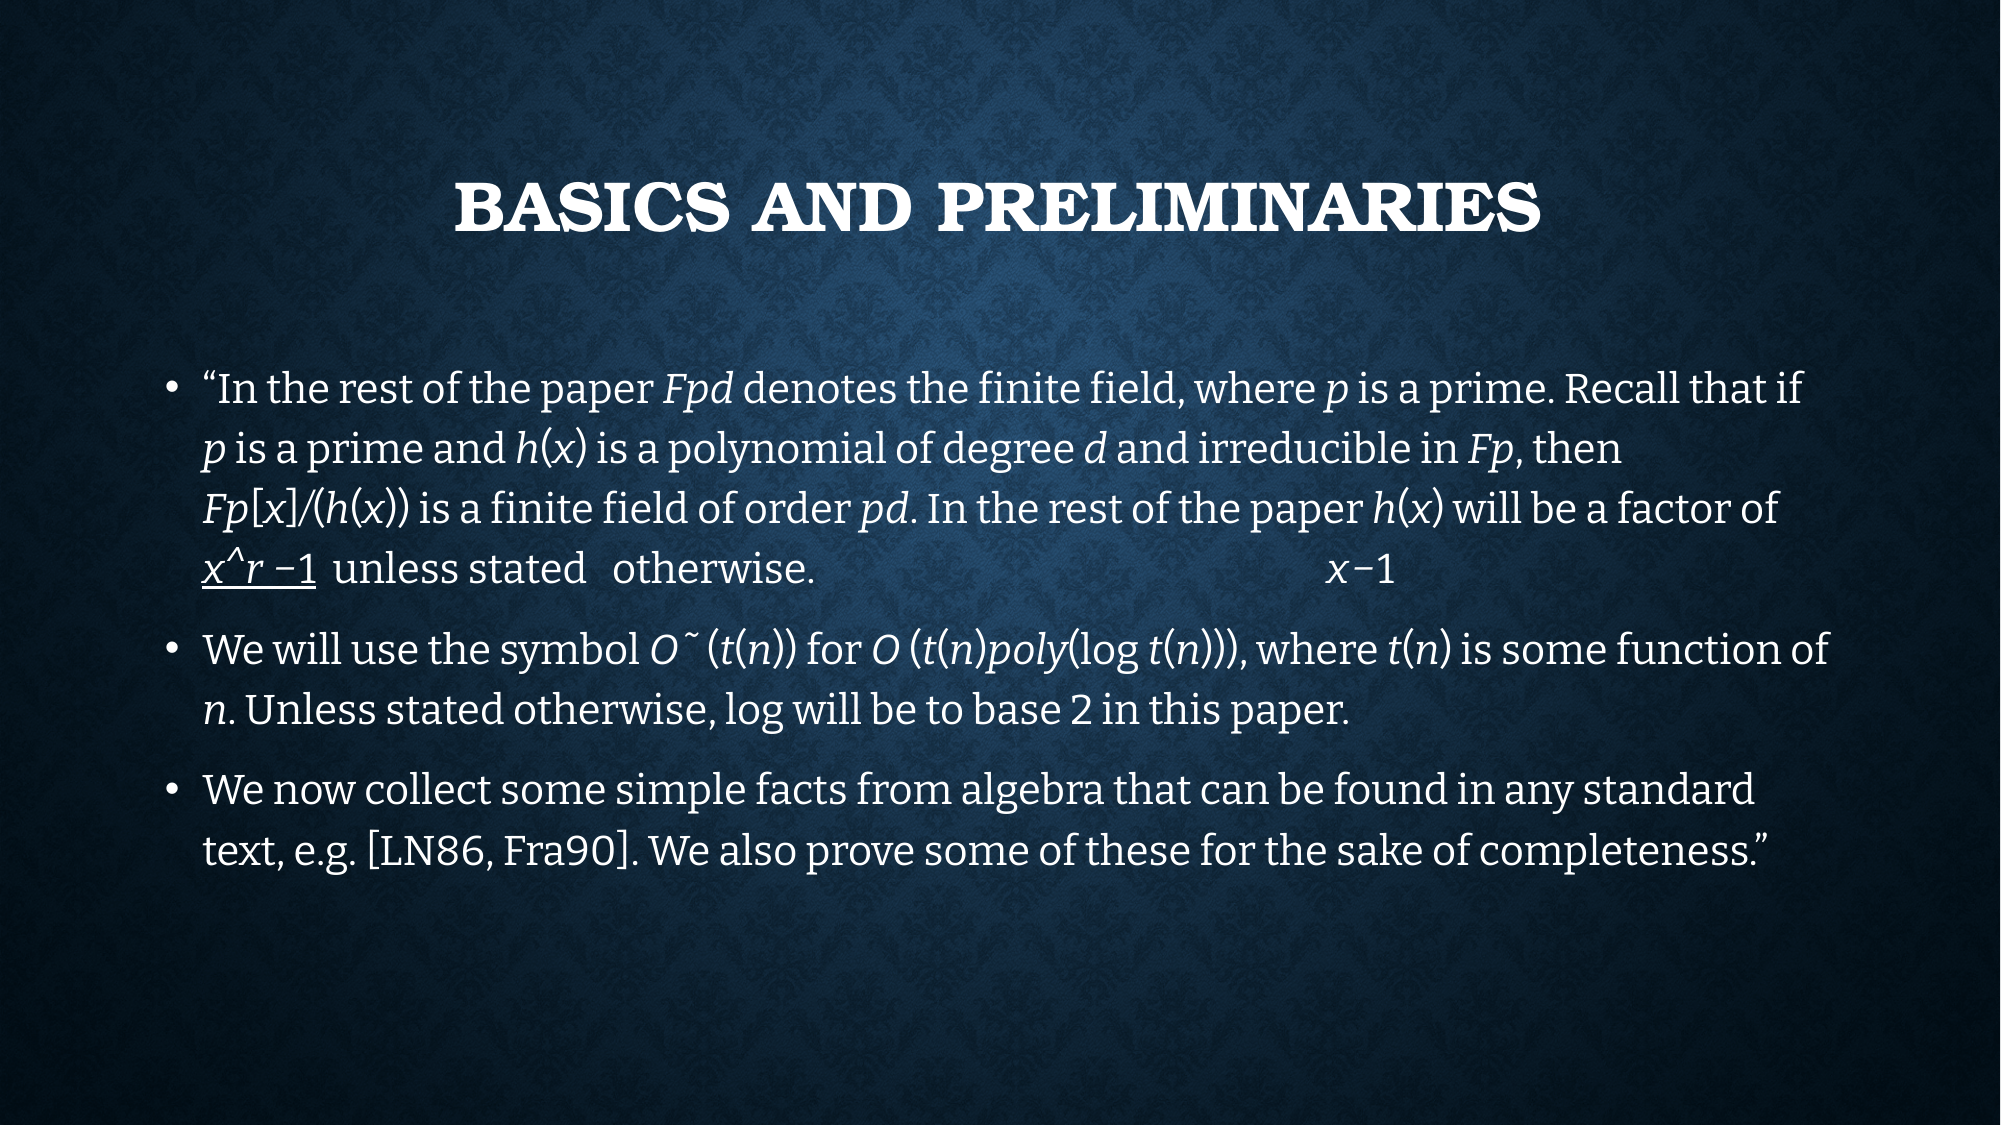

# BASICS AND PRELIMINARIES
“In the rest of the paper Fpd denotes the finite field, where p is a prime. Recall that if p is a prime and h(x) is a polynomial of degree d and irreducible in Fp, then Fp[x]/(h(x)) is a finite field of order pd. In the rest of the paper h(x) will be a factor of  x^r −1  unless stated   otherwise. 			         x−1
We will use the symbol O˜ (t(n)) for O (t(n)poly(log t(n))), where t(n) is some function of n. Unless stated otherwise, log will be to base 2 in this paper.
We now collect some simple facts from algebra that can be found in any standard text, e.g. [LN86, Fra90]. We also prove some of these for the sake of completeness.”